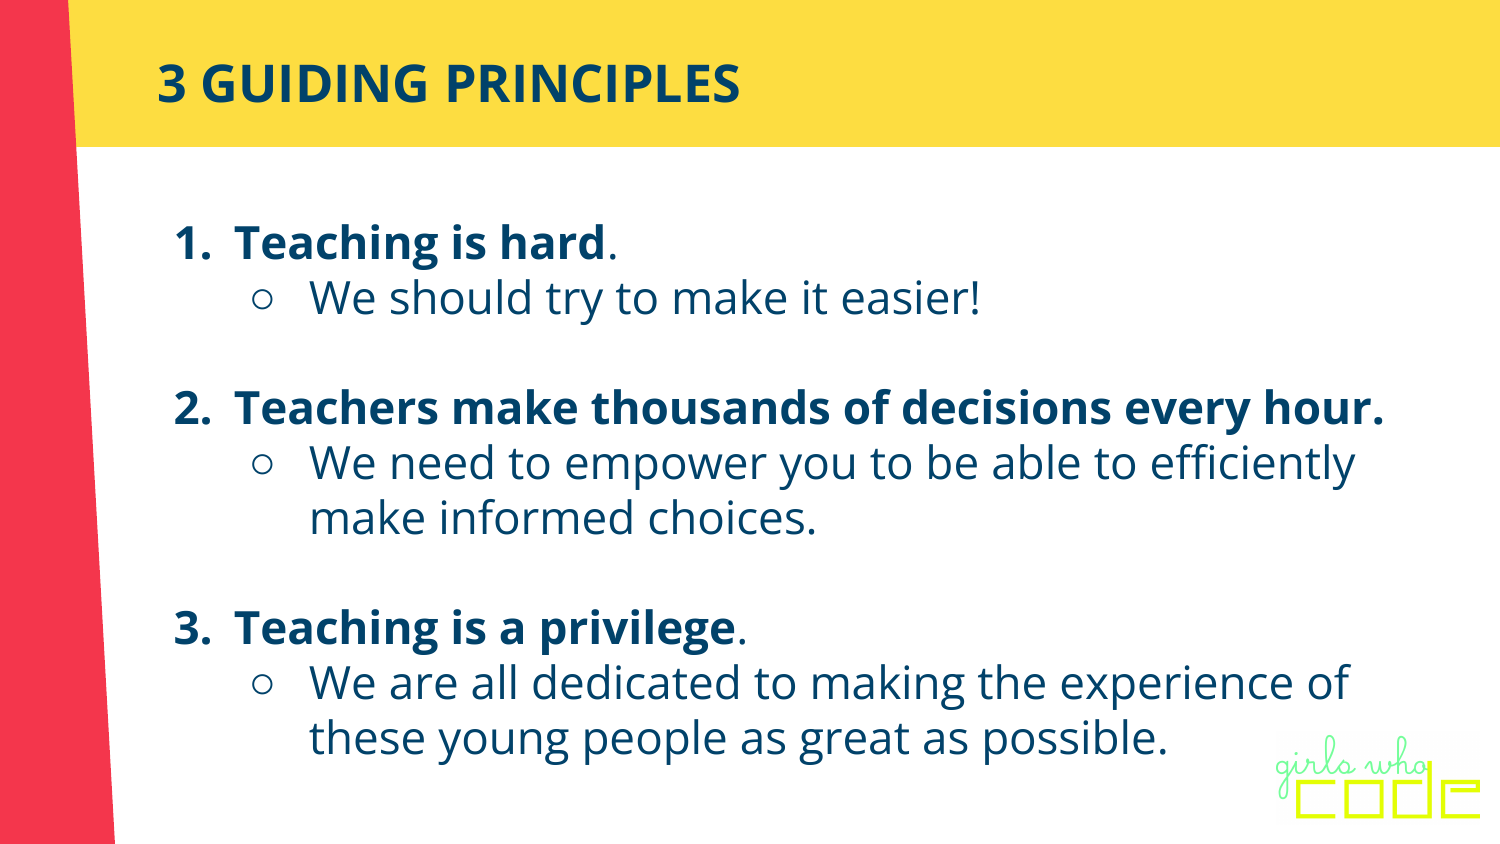

# 3 GUIDING PRINCIPLES

Teaching is hard.
We should try to make it easier!

Teachers make thousands of decisions every hour.
We need to empower you to be able to efficiently make informed choices.

Teaching is a privilege.
We are all dedicated to making the experience of these young people as great as possible.